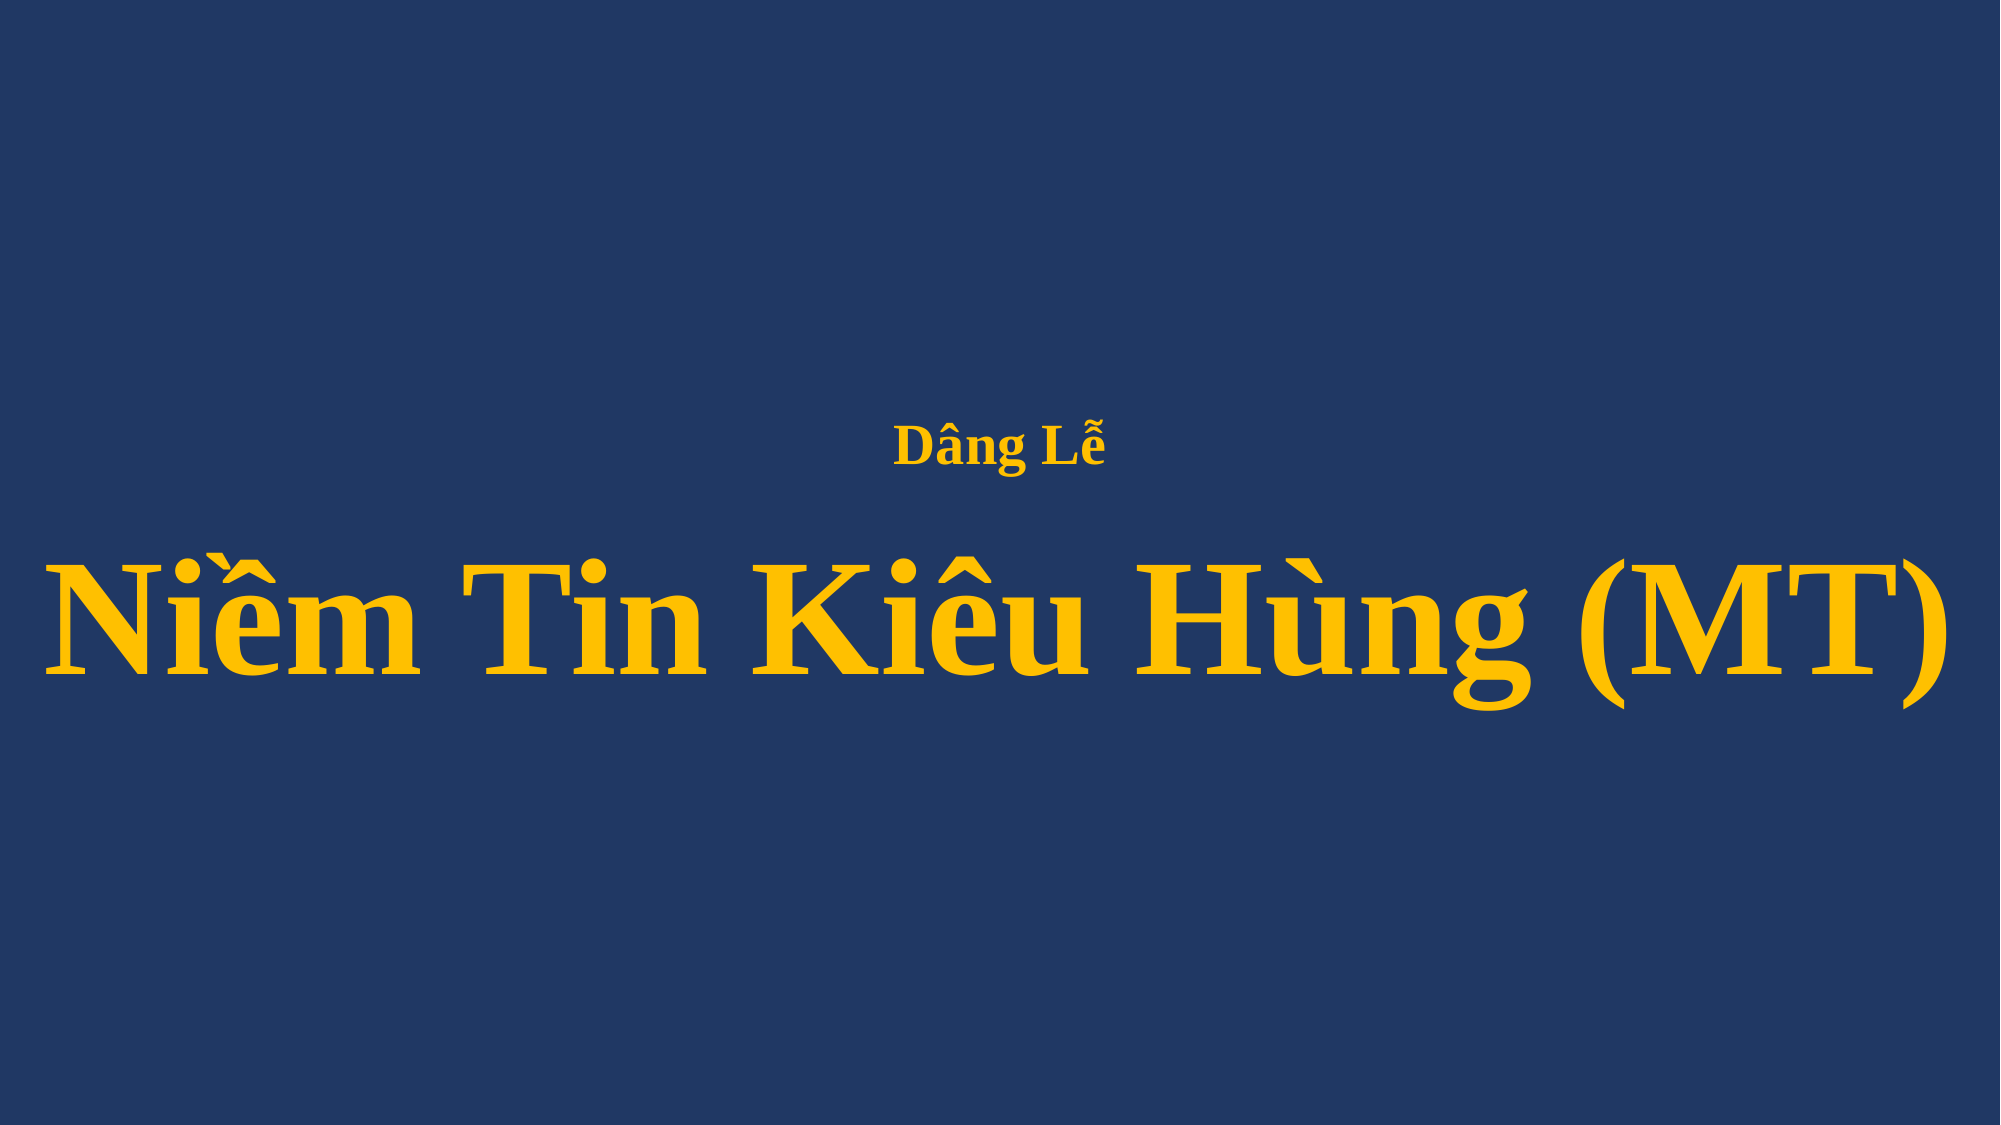

# Dâng Lễ Niềm Tin Kiêu Hùng (MT)